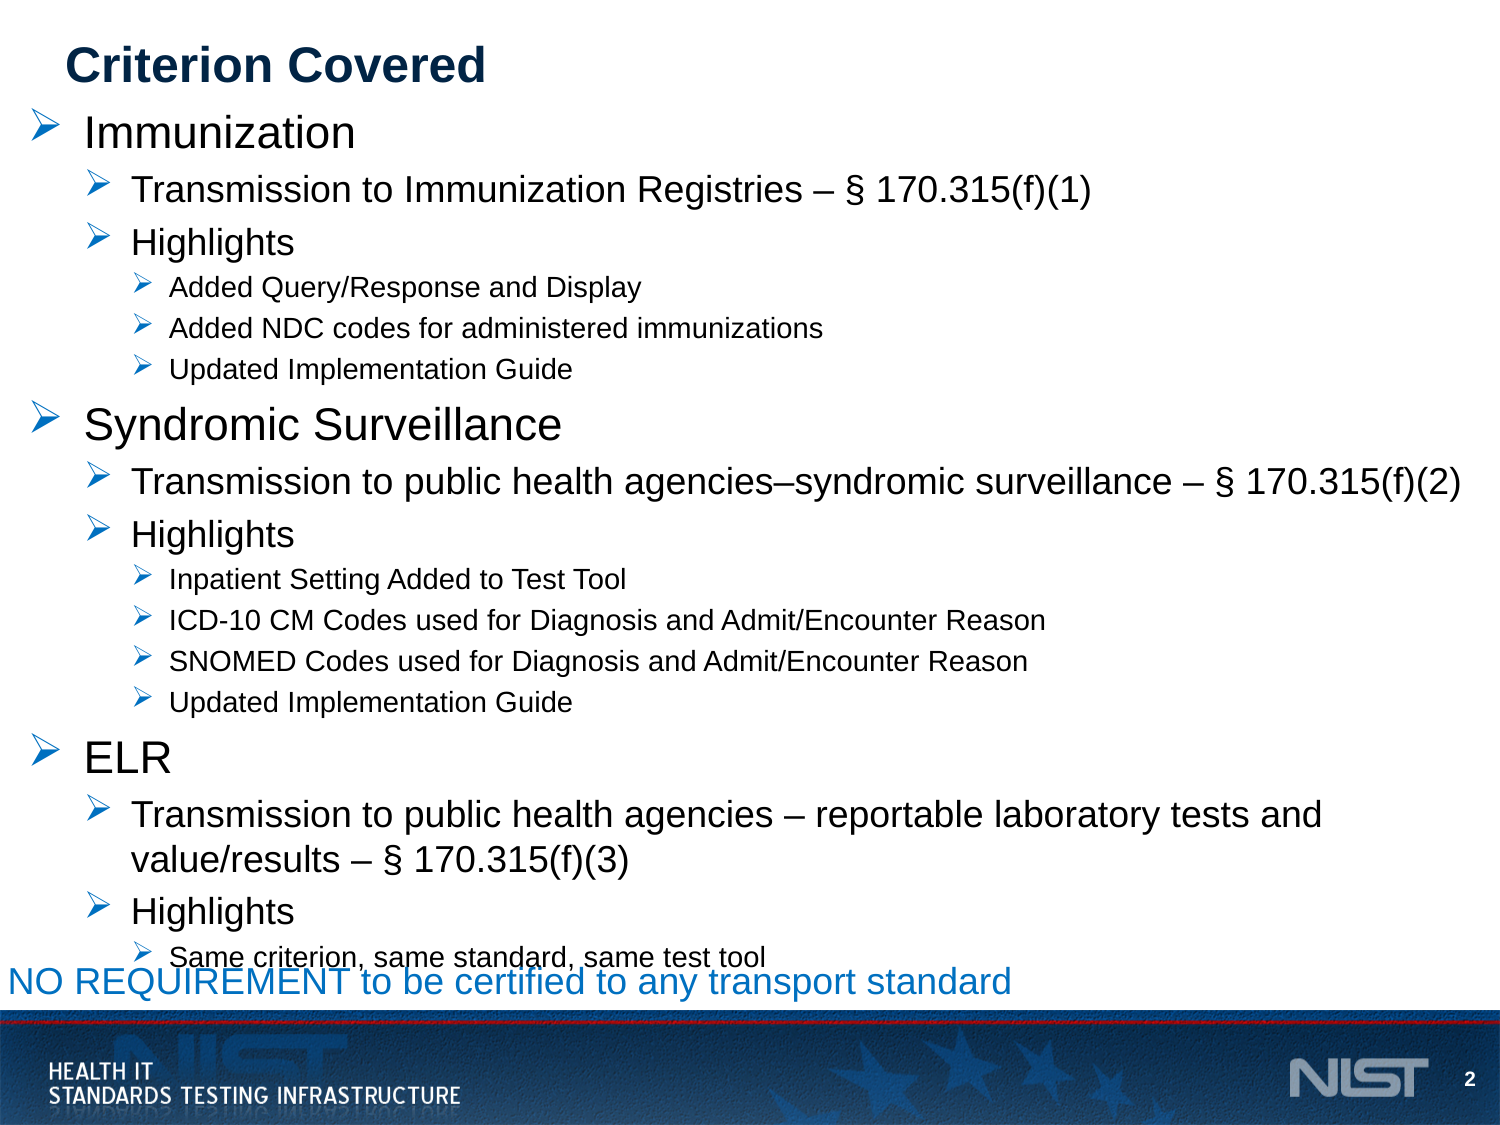

# Criterion Covered
Immunization
Transmission to Immunization Registries – § 170.315(f)(1)
Highlights
Added Query/Response and Display
Added NDC codes for administered immunizations
Updated Implementation Guide
Syndromic Surveillance
Transmission to public health agencies–syndromic surveillance – § 170.315(f)(2)
Highlights
Inpatient Setting Added to Test Tool
ICD-10 CM Codes used for Diagnosis and Admit/Encounter Reason
SNOMED Codes used for Diagnosis and Admit/Encounter Reason
Updated Implementation Guide
ELR
Transmission to public health agencies – reportable laboratory tests and value/results – § 170.315(f)(3)
Highlights
Same criterion, same standard, same test tool
NO REQUIREMENT to be certified to any transport standard